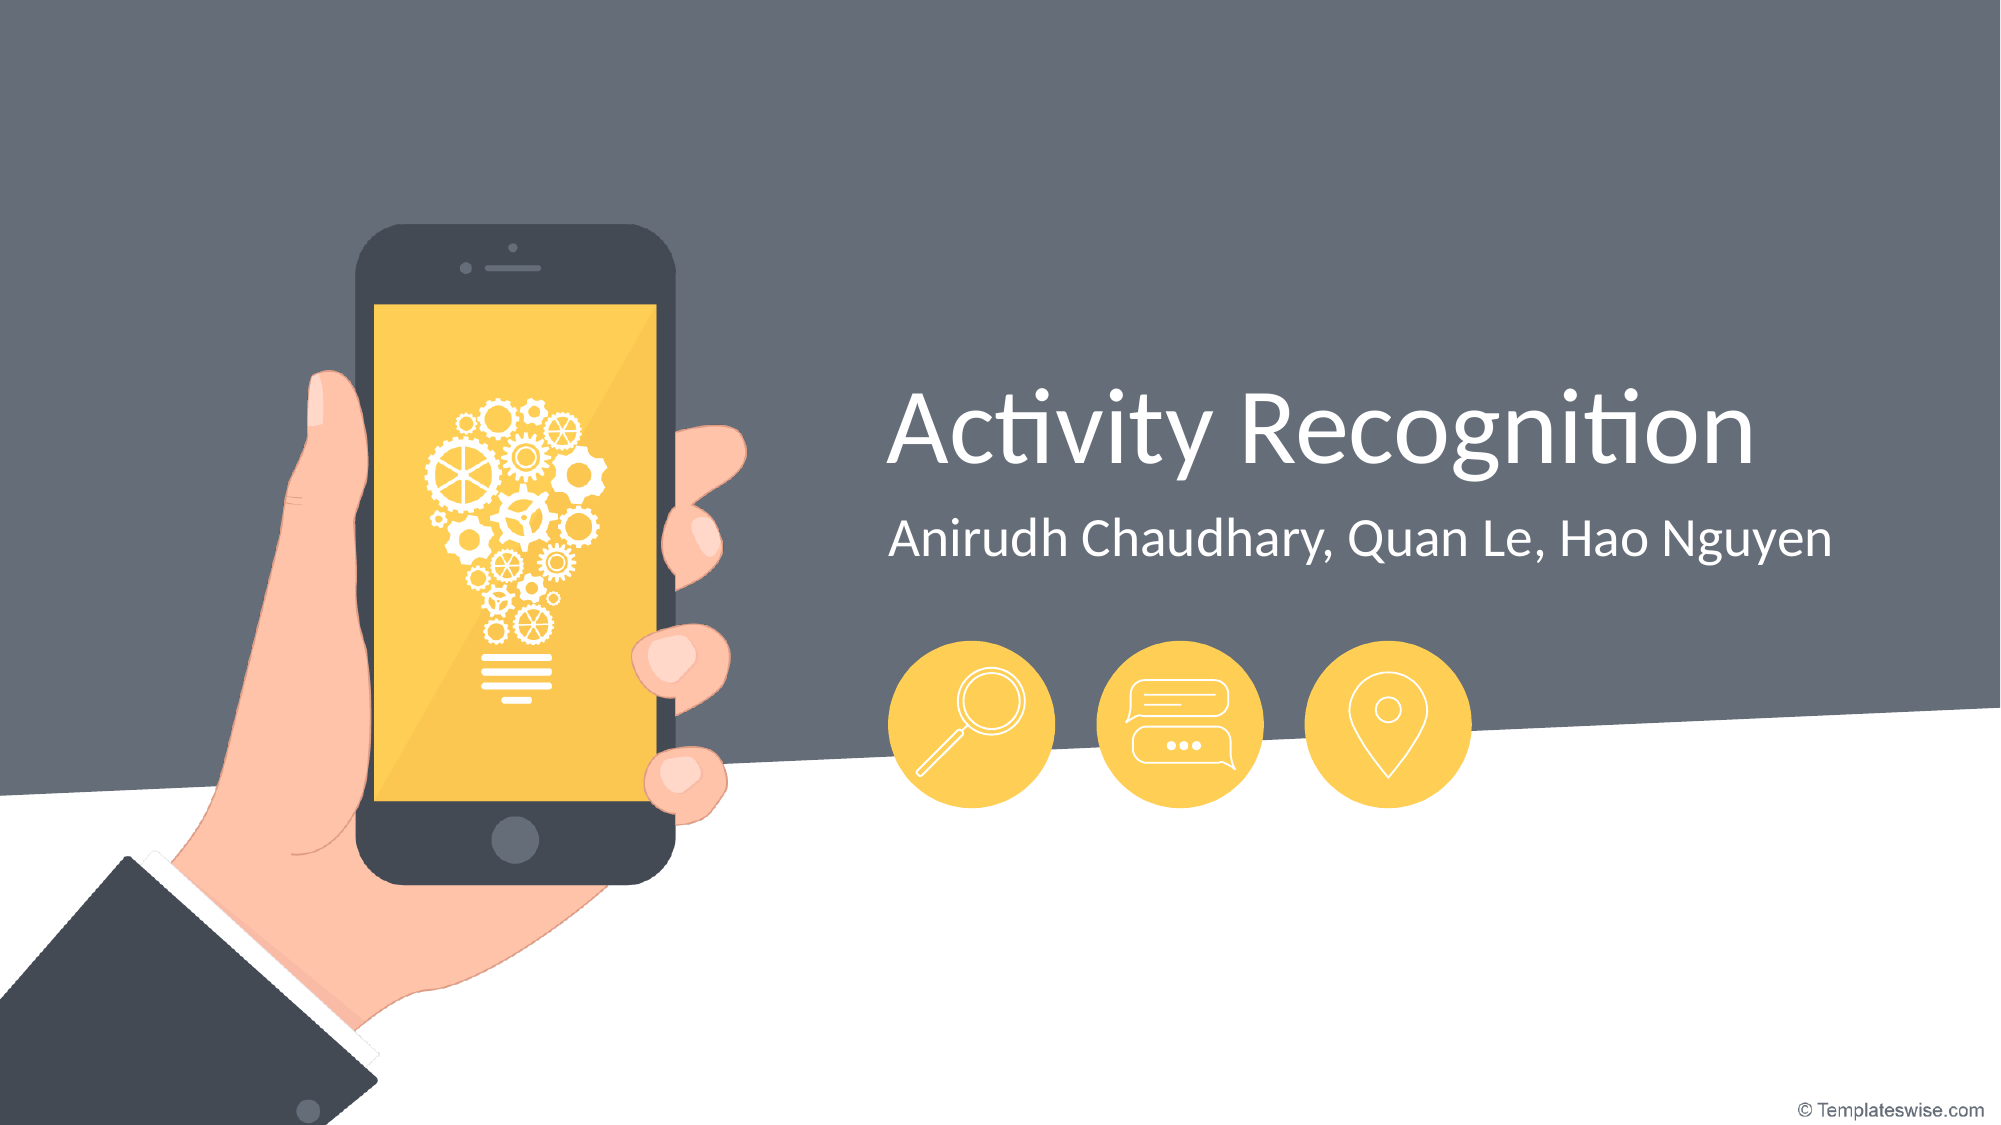

# Activity Recognition
Anirudh Chaudhary, Quan Le, Hao Nguyen